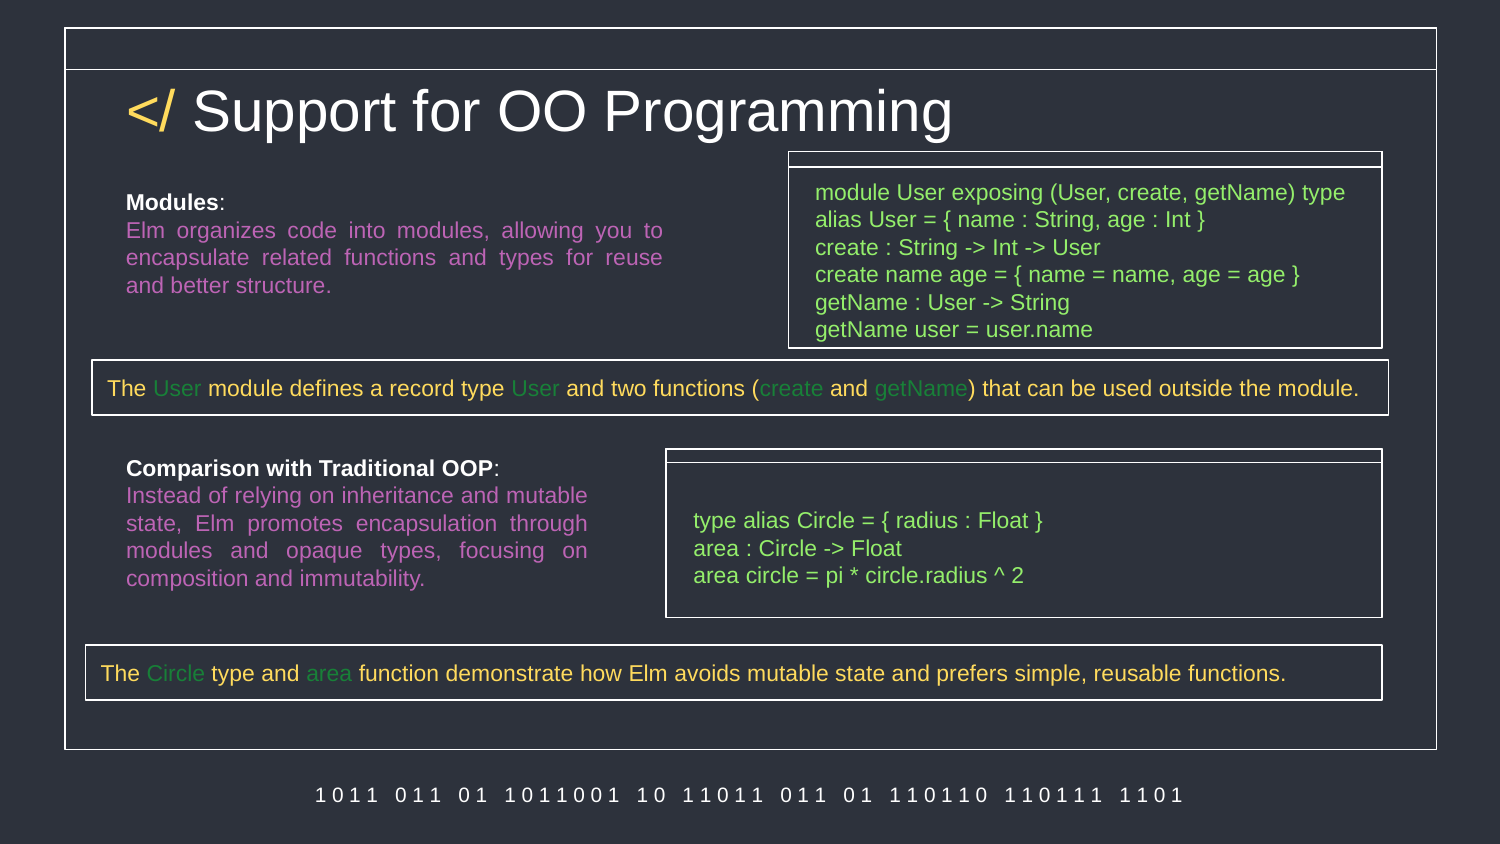

# </ Support for OO Programming

module User exposing (User, create, getName) type alias User = { name : String, age : Int }
create : String -> Int -> User
create name age = { name = name, age = age } getName : User -> String
getName user = user.name
Modules:
Elm organizes code into modules, allowing you to encapsulate related functions and types for reuse and better structure.
The User module defines a record type User and two functions (create and getName) that can be used outside the module.
Comparison with Traditional OOP:
Instead of relying on inheritance and mutable state, Elm promotes encapsulation through modules and opaque types, focusing on composition and immutability.

type alias Circle = { radius : Float }
area : Circle -> Float
area circle = pi * circle.radius ^ 2

The Circle type and area function demonstrate how Elm avoids mutable state and prefers simple, reusable functions.